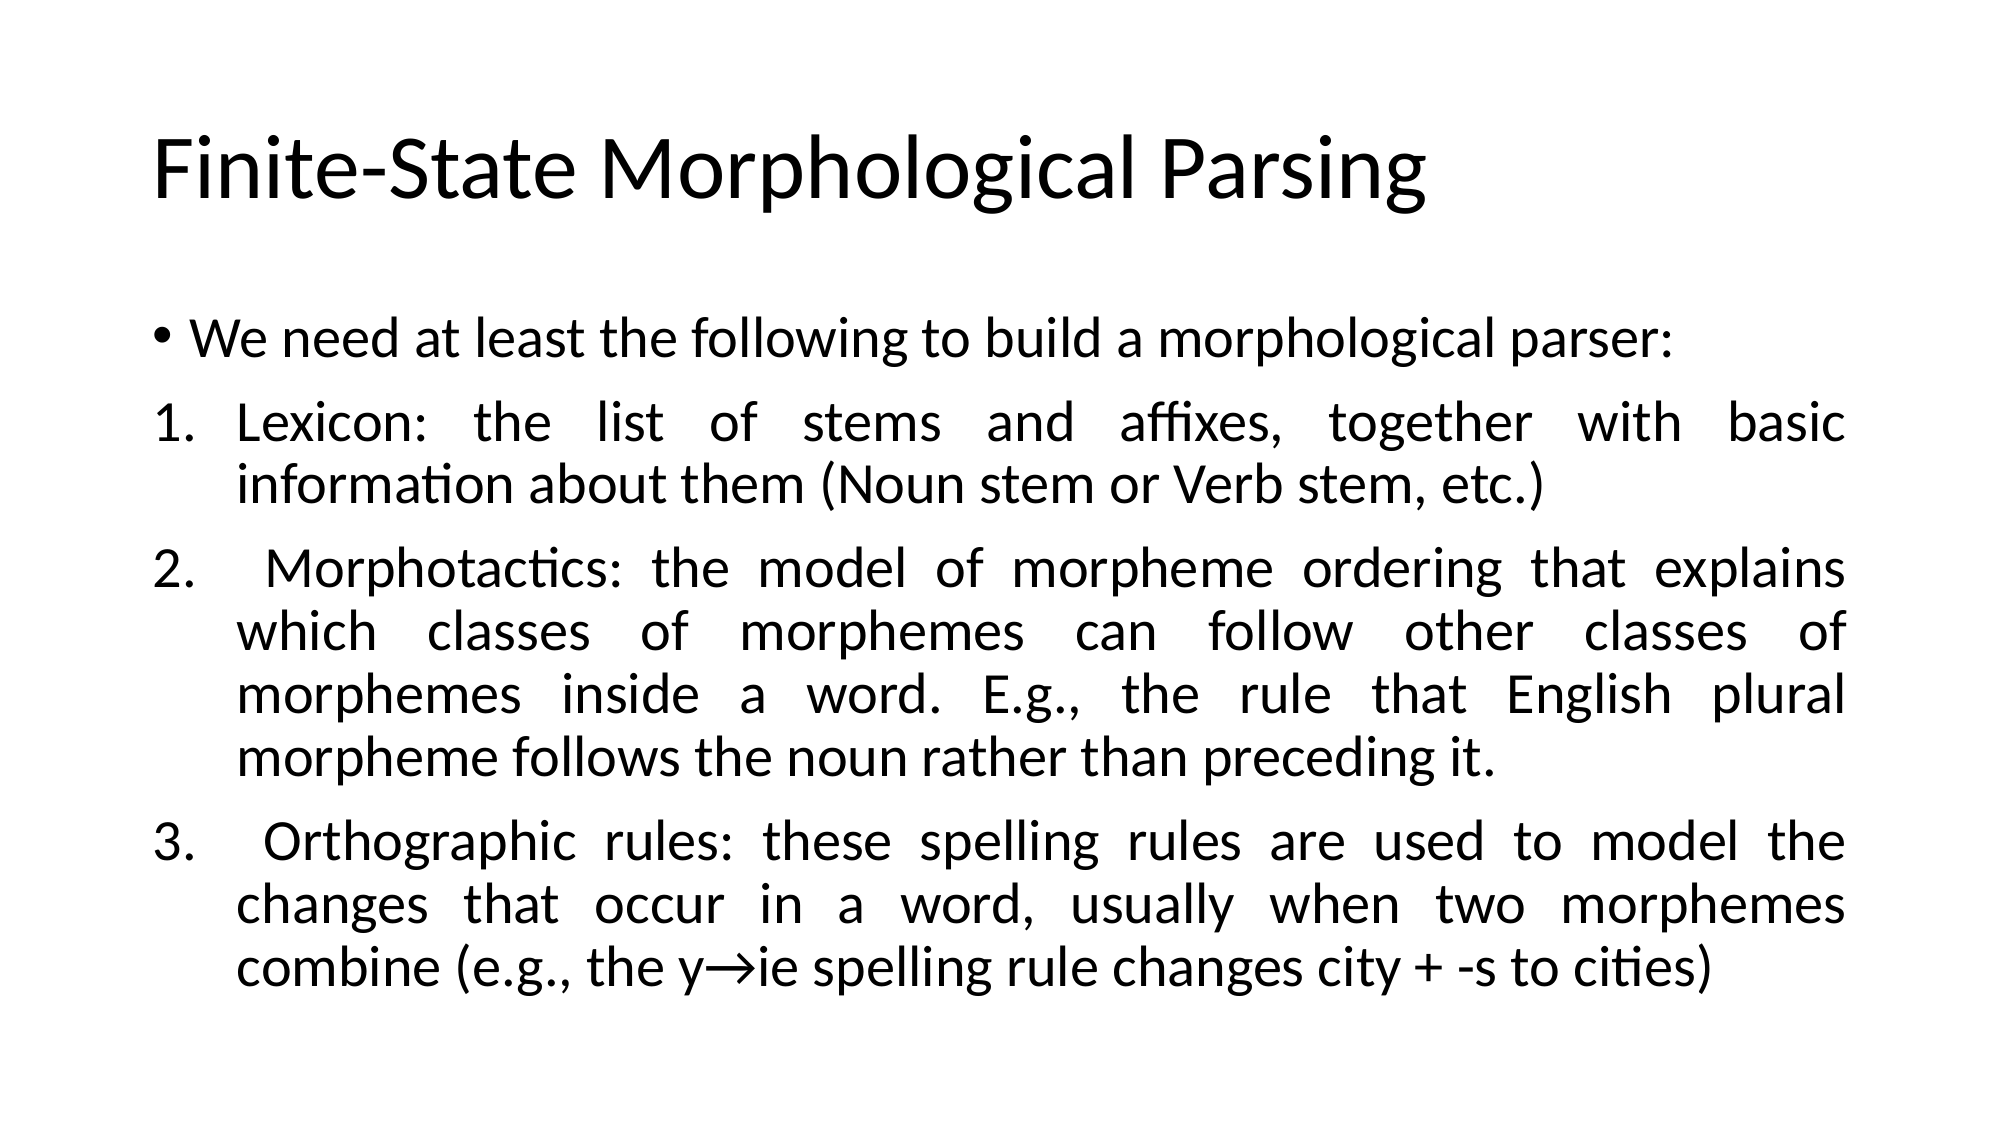

# Finite-State Morphological Parsing
We need at least the following to build a morphological parser:
Lexicon: the list of stems and affixes, together with basic information about them (Noun stem or Verb stem, etc.)
 Morphotactics: the model of morpheme ordering that explains which classes of morphemes can follow other classes of morphemes inside a word. E.g., the rule that English plural morpheme follows the noun rather than preceding it.
 Orthographic rules: these spelling rules are used to model the changes that occur in a word, usually when two morphemes combine (e.g., the y→ie spelling rule changes city + -s to cities)